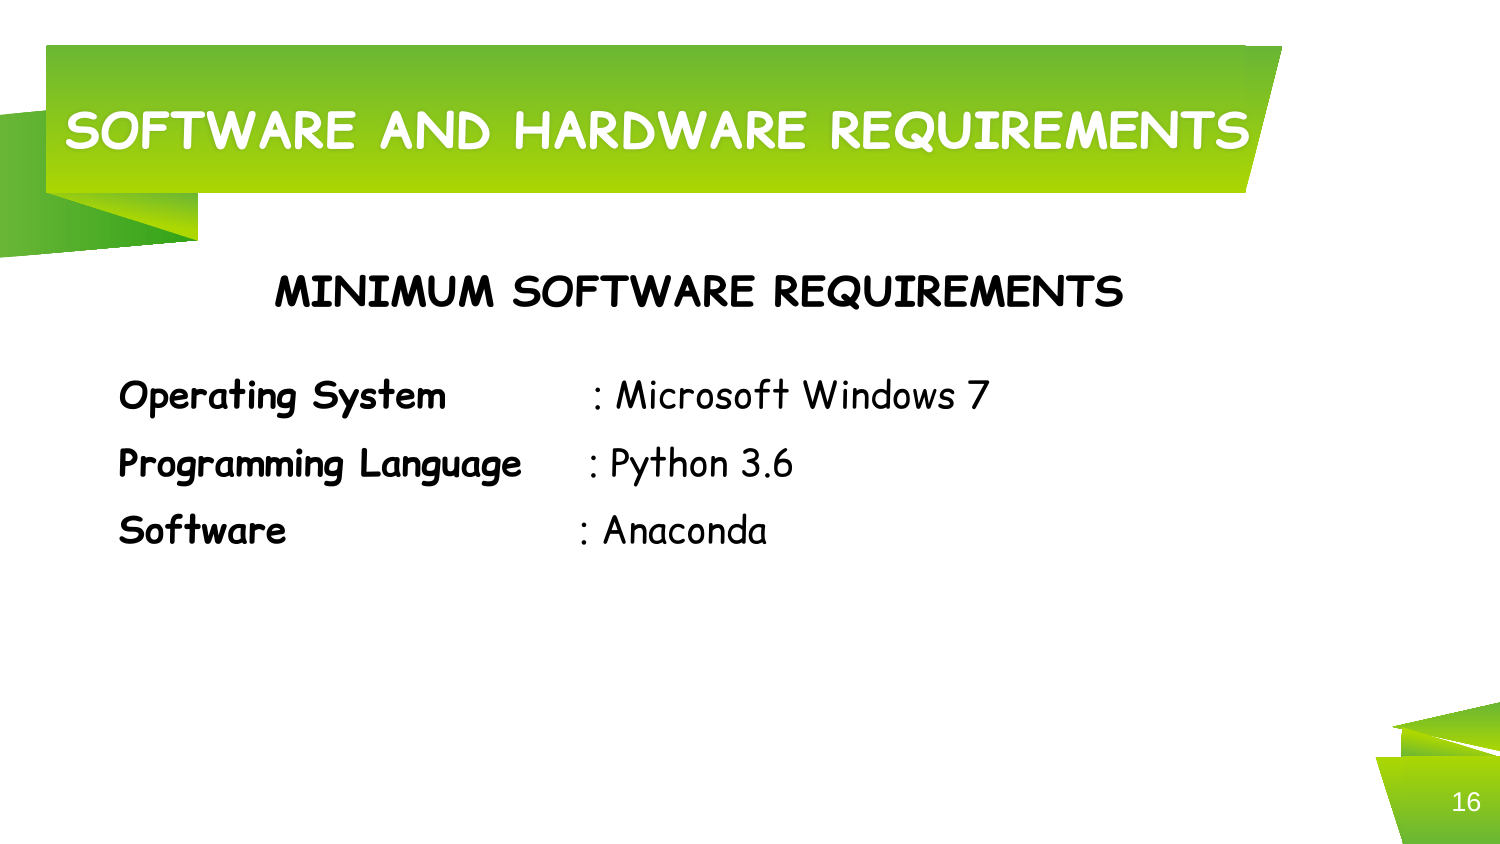

# SOFTWARE AND HARDWARE REQUIREMENTS
MINIMUM SOFTWARE REQUIREMENTS
Operating System         : Microsoft Windows 7
Programming Language    : Python 3.6
Software                          : Anaconda

16